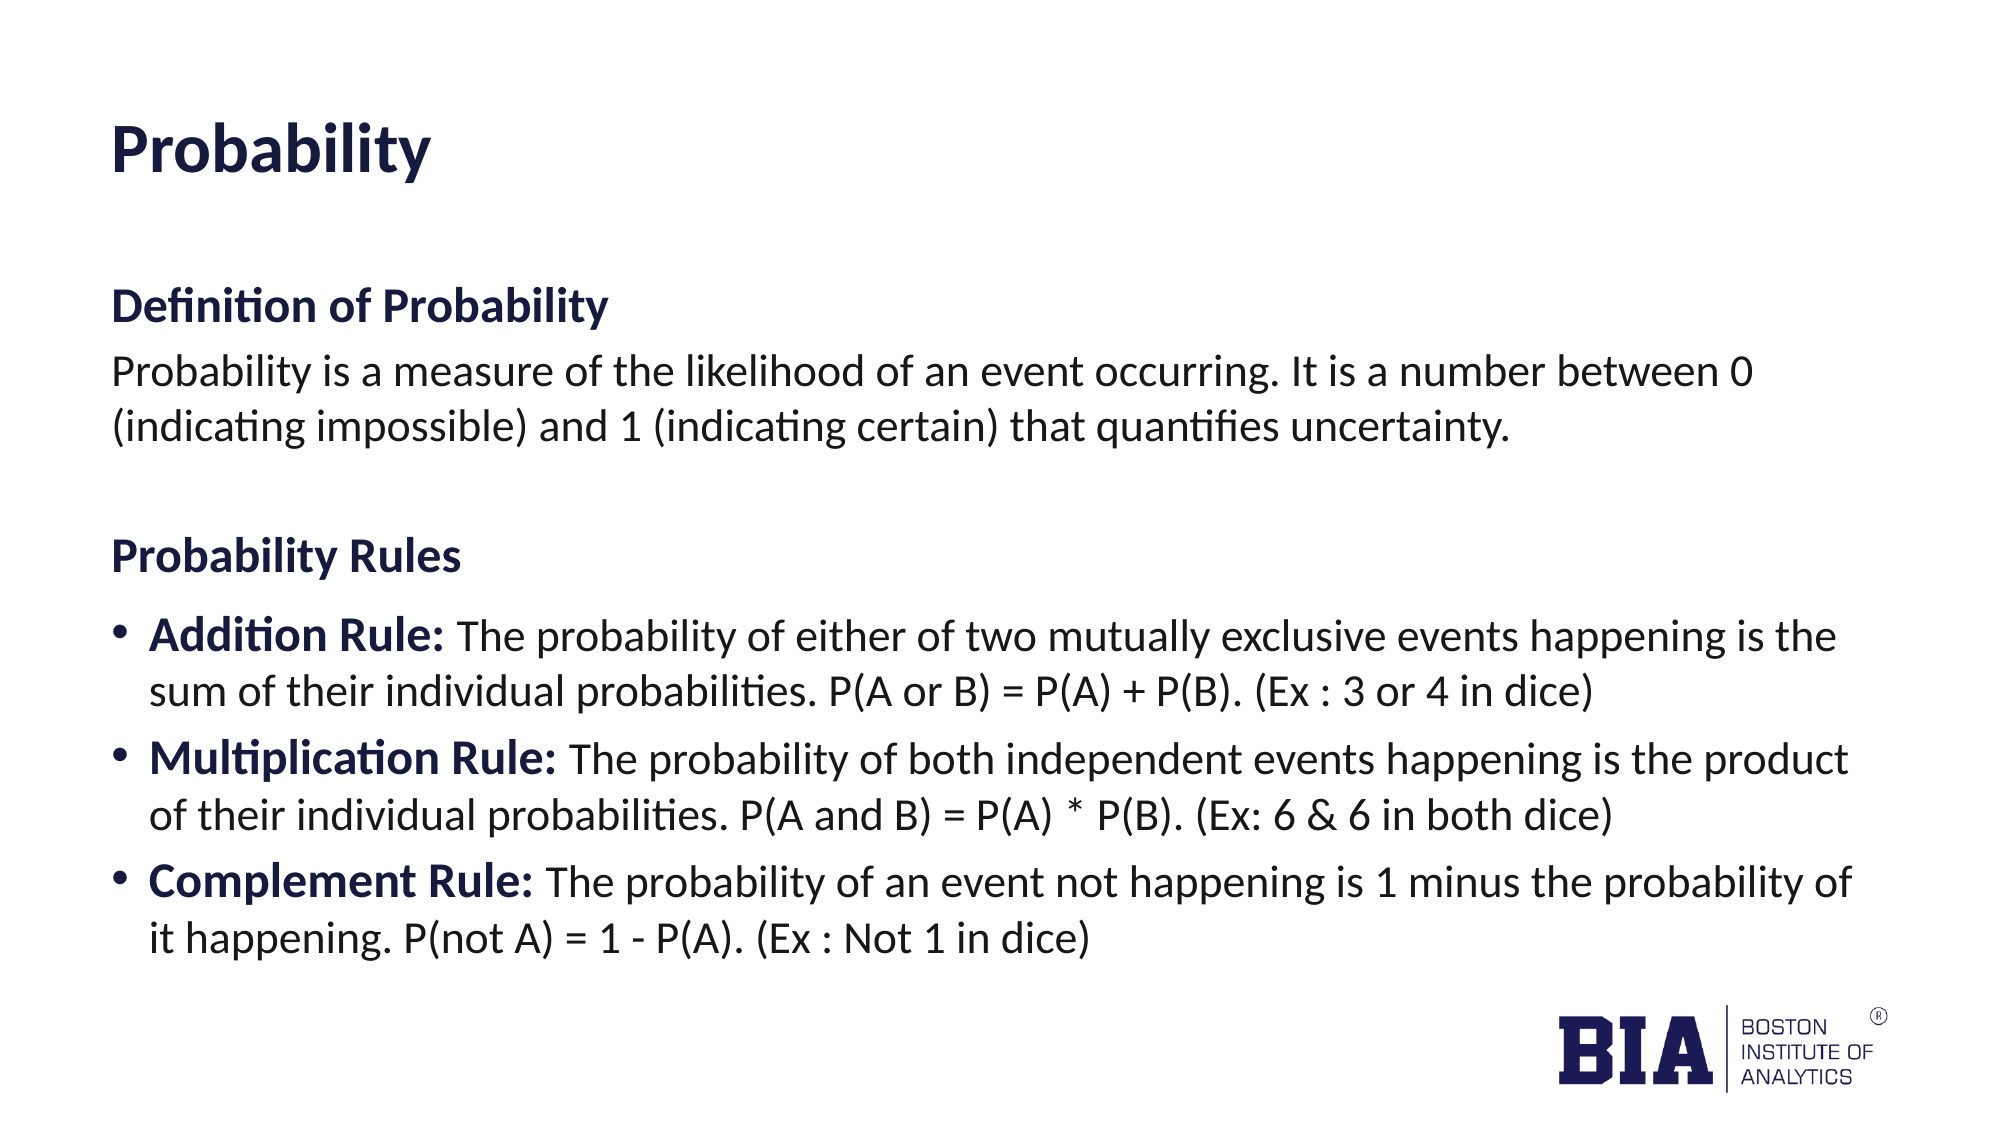

# Probability
Definition of Probability
Probability is a measure of the likelihood of an event occurring. It is a number between 0 (indicating impossible) and 1 (indicating certain) that quantifies uncertainty.

Probability Rules
Addition Rule: The probability of either of two mutually exclusive events happening is the sum of their individual probabilities. P(A or B) = P(A) + P(B). (Ex : 3 or 4 in dice)
Multiplication Rule: The probability of both independent events happening is the product of their individual probabilities. P(A and B) = P(A) * P(B). (Ex: 6 & 6 in both dice)
Complement Rule: The probability of an event not happening is 1 minus the probability of it happening. P(not A) = 1 - P(A). (Ex : Not 1 in dice)